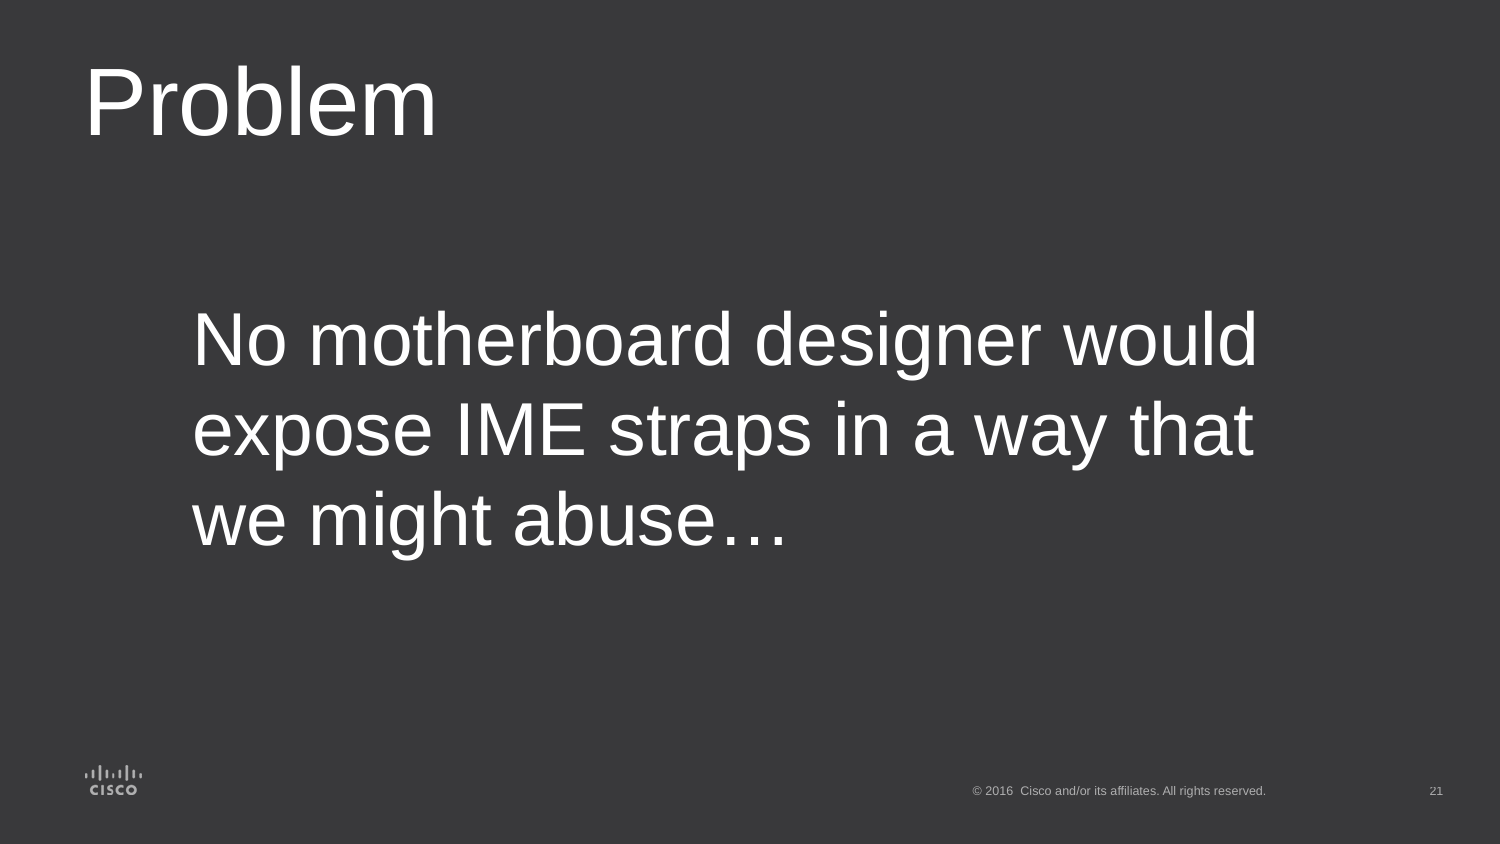

# Problem
No motherboard designer would expose IME straps in a way that we might abuse…